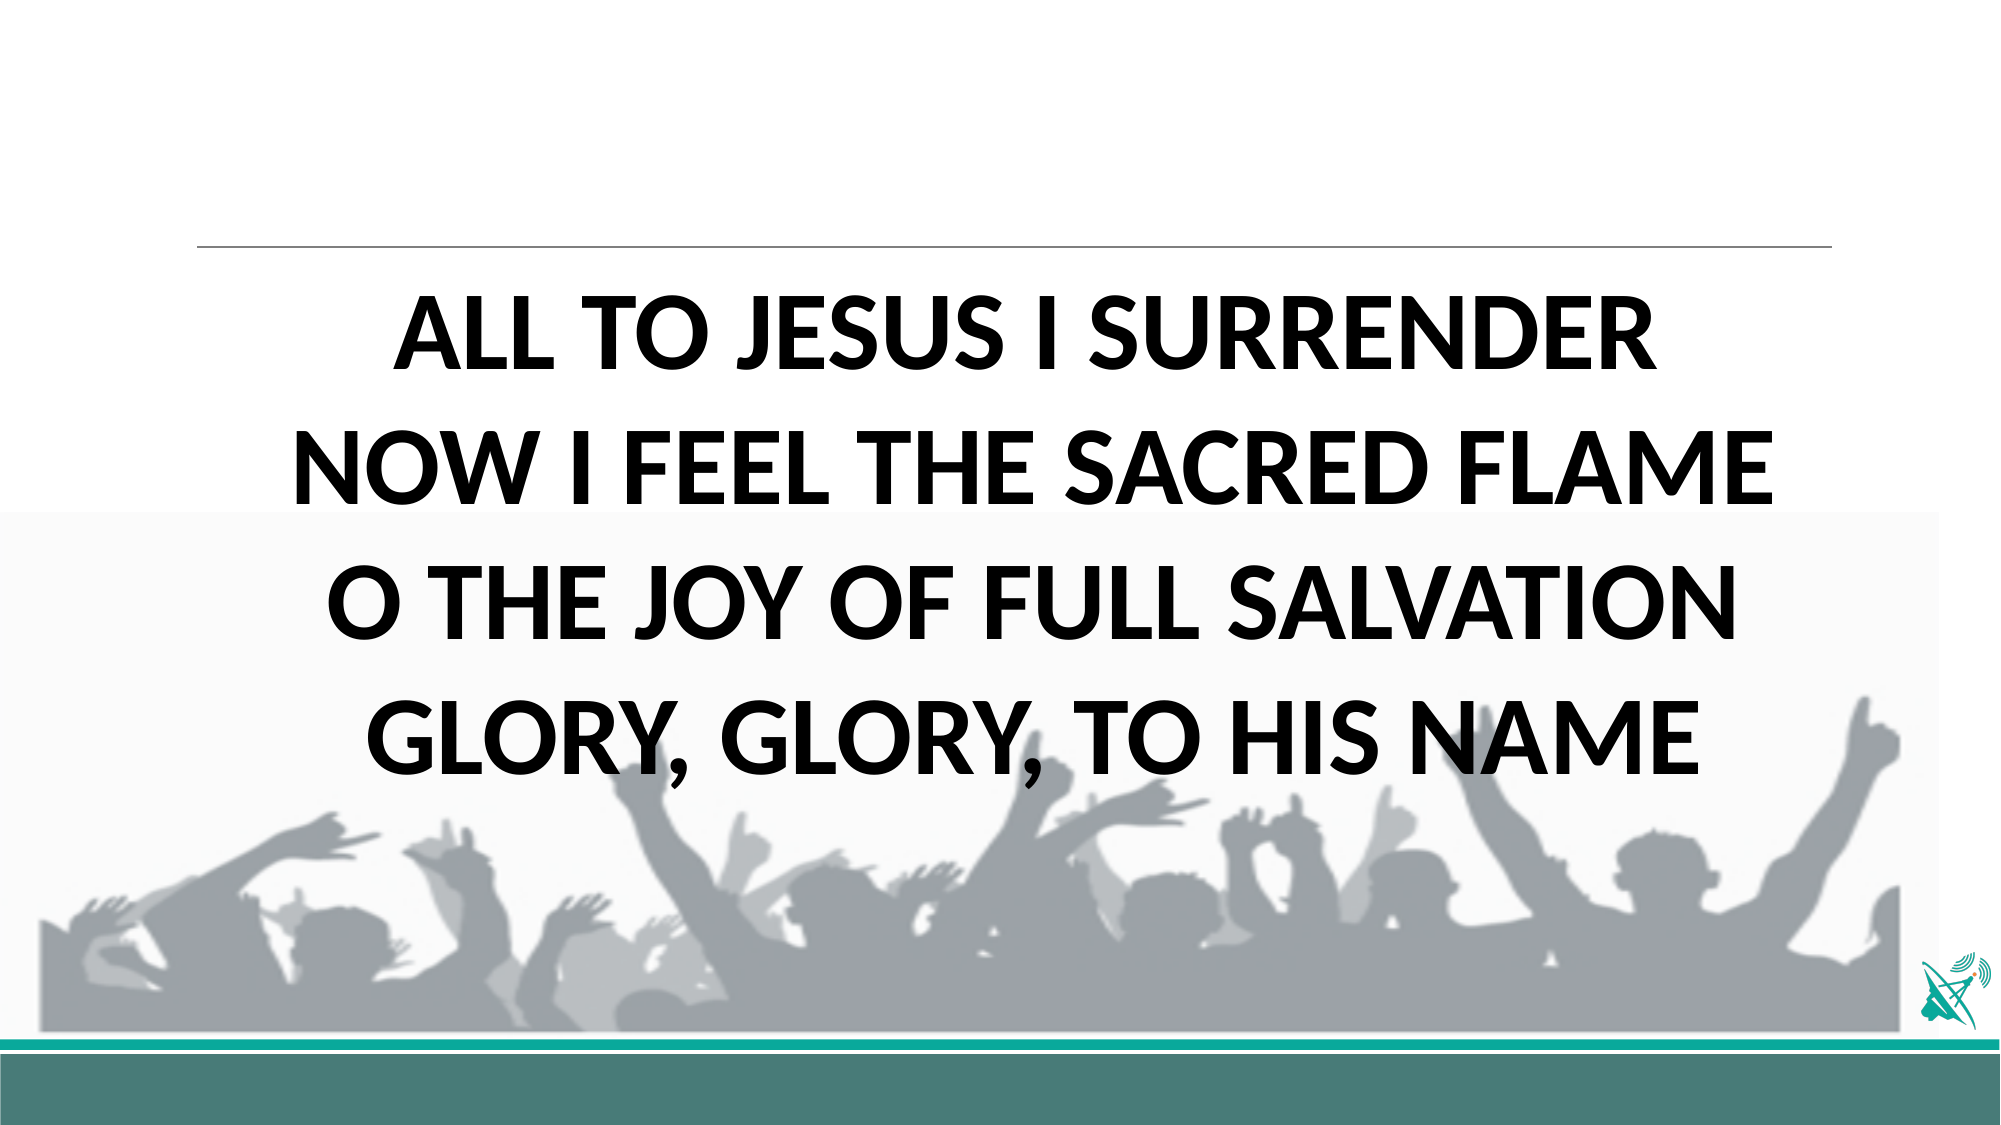

ALL TO JESUS I SURRENDER
NOW I FEEL THE SACRED FLAME
O THE JOY OF FULL SALVATION
GLORY, GLORY, TO HIS NAME